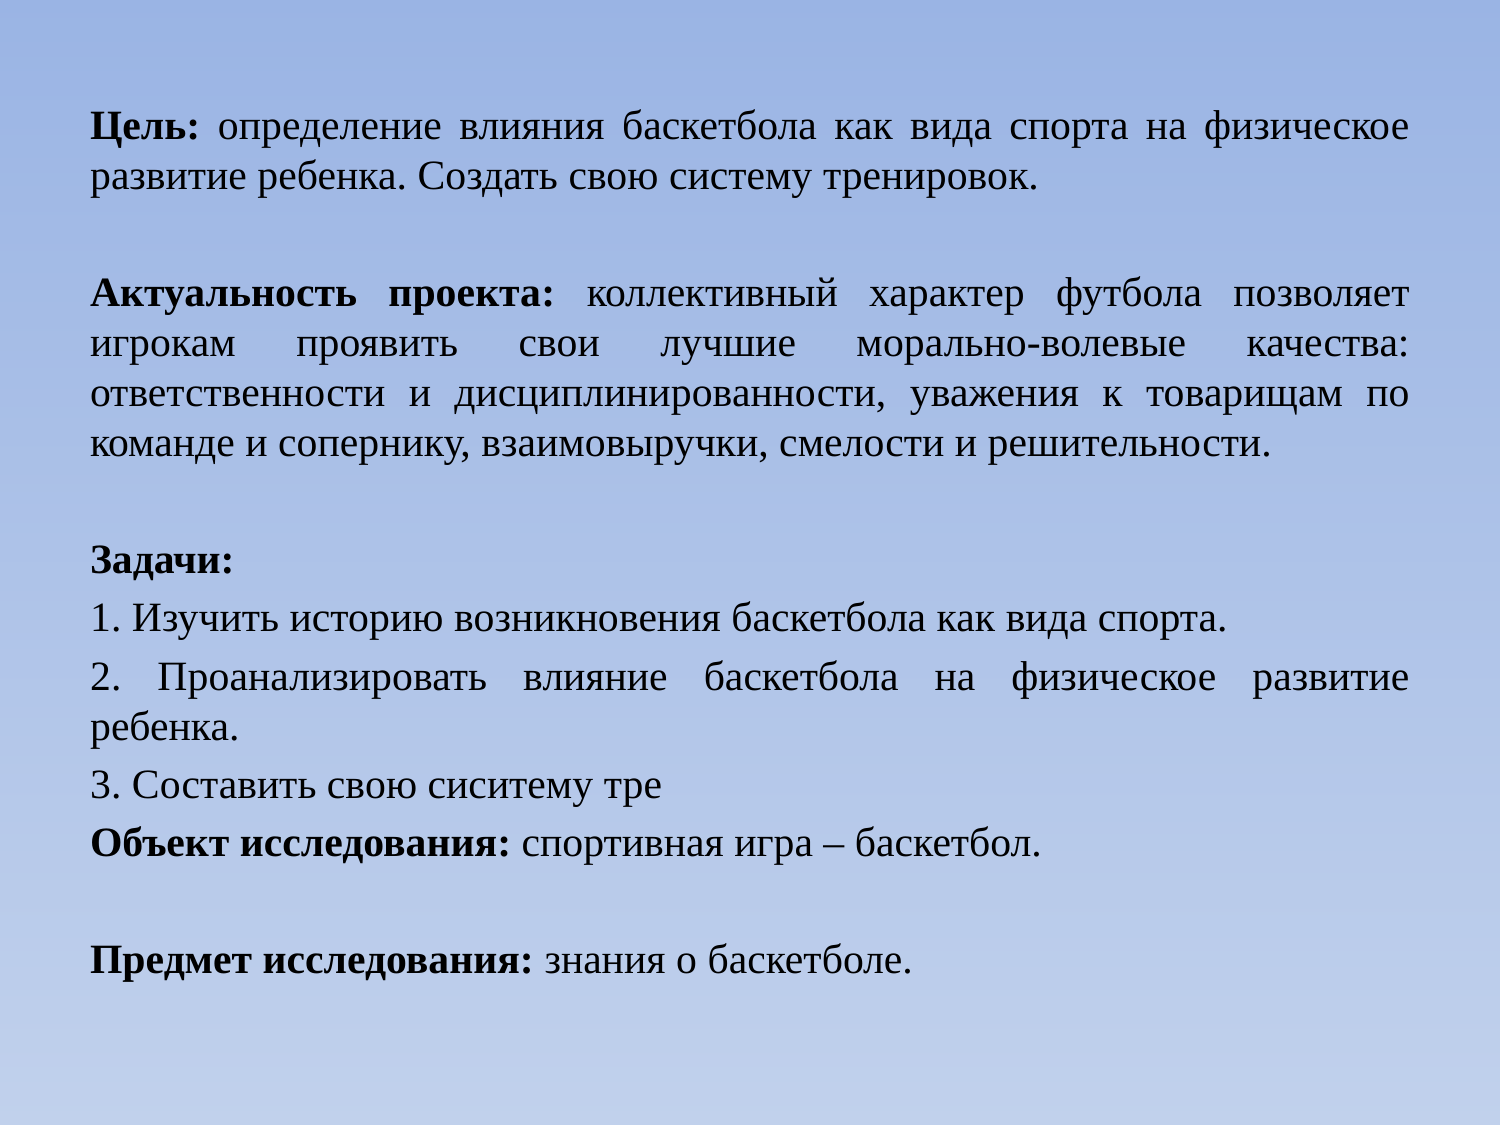

Цель: определение влияния баскетбола как вида спорта на физическое развитие ребенка. Создать свою систему тренировок.

Актуальность проекта: коллективный характер футбола позволяет игрокам проявить свои лучшие морально-волевые качества: ответственности и дисциплинированности, уважения к товарищам по команде и сопернику, взаимовыручки, смелости и решительности.

Задачи:
1. Изучить историю возникновения баскетбола как вида спорта.
2. Проанализировать влияние баскетбола на физическое развитие ребенка.
3. Составить свою сиситему тре
Объект исследования: спортивная игра – баскетбол.

Предмет исследования: знания о баскетболе.